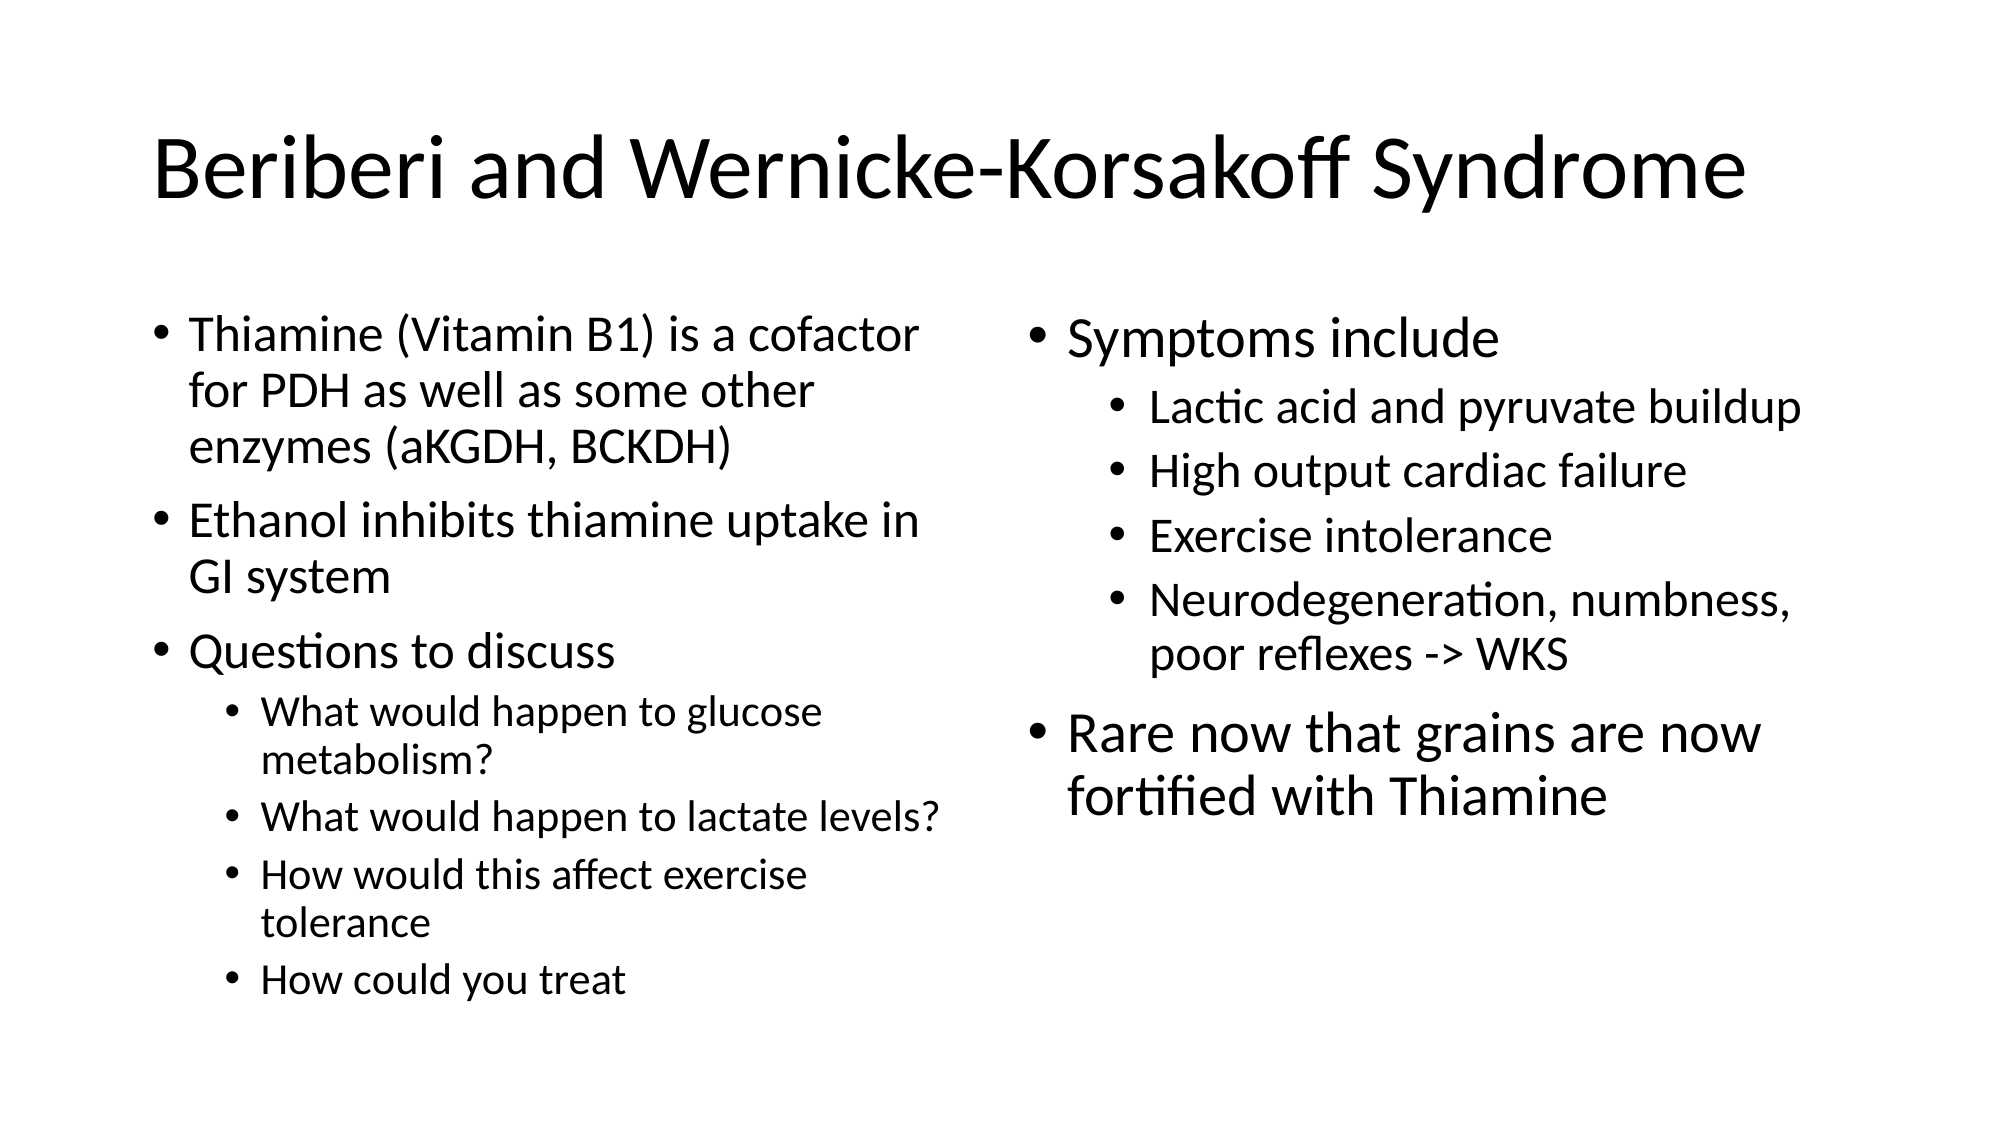

# Beriberi and Wernicke-Korsakoff Syndrome
Thiamine (Vitamin B1) is a cofactor for PDH as well as some other enzymes (aKGDH, BCKDH)
Ethanol inhibits thiamine uptake in GI system
Questions to discuss
What would happen to glucose metabolism?
What would happen to lactate levels?
How would this affect exercise tolerance
How could you treat
Symptoms include
Lactic acid and pyruvate buildup
High output cardiac failure
Exercise intolerance
Neurodegeneration, numbness, poor reflexes -> WKS
Rare now that grains are now fortified with Thiamine